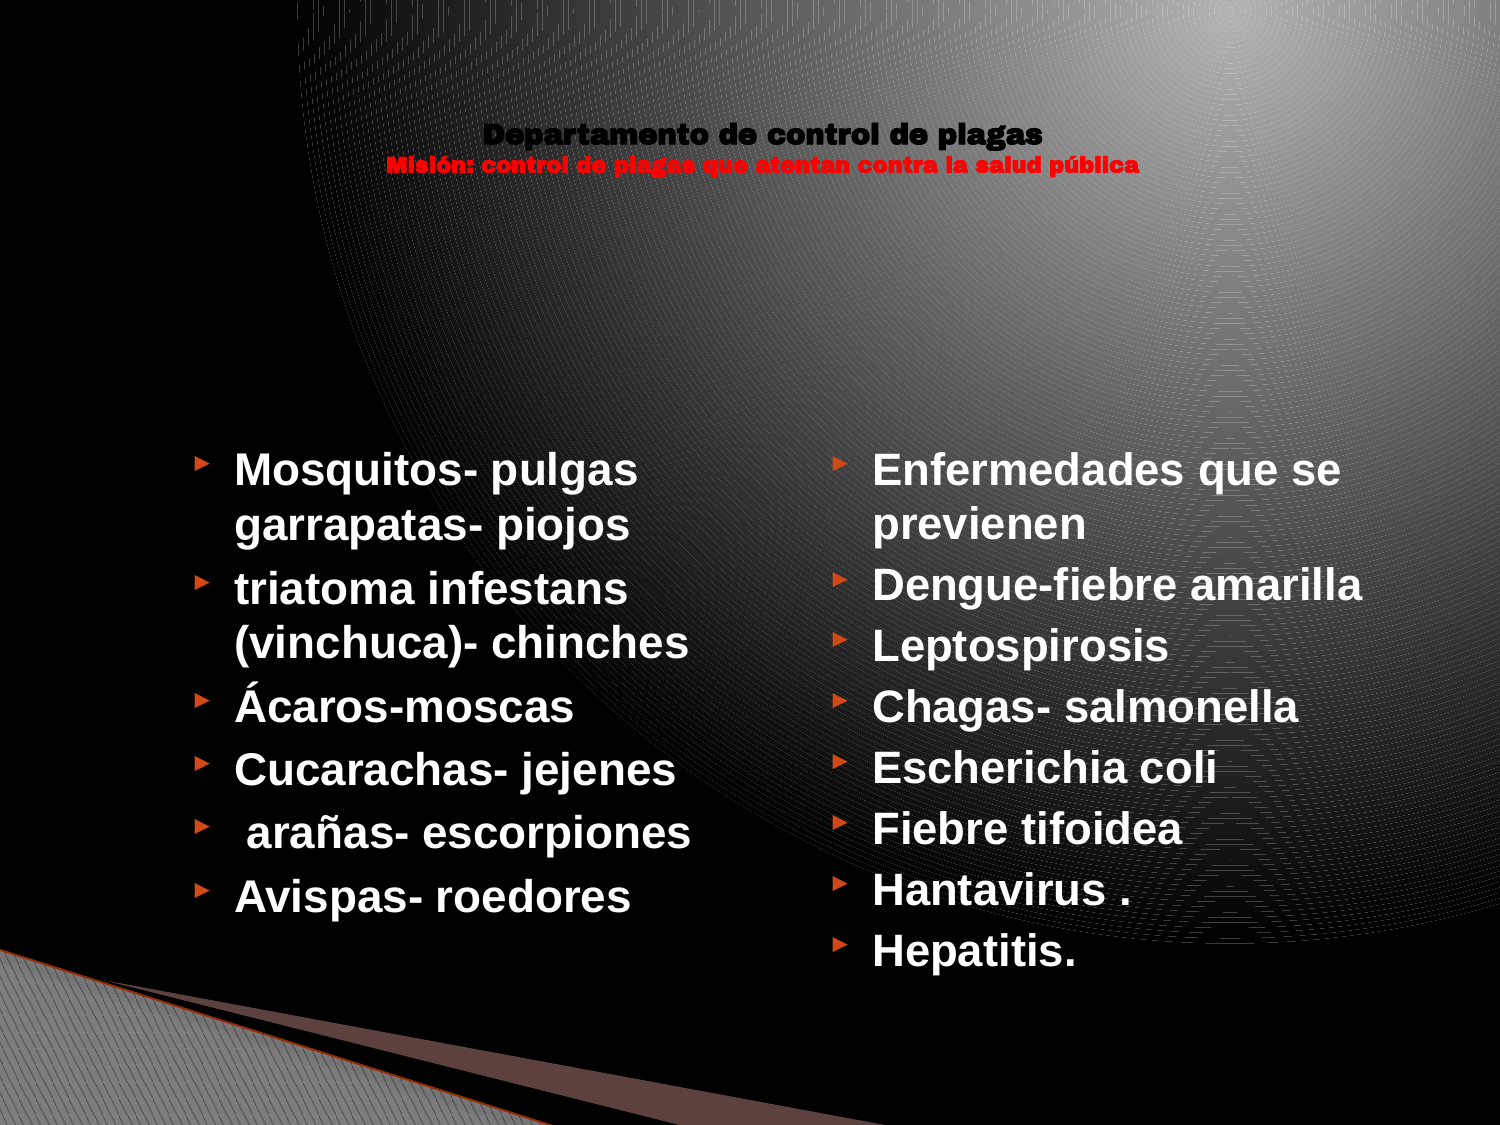

# Departamento de control de plagas Misión: control de plagas que atentan contra la salud pública
Mosquitos- pulgas garrapatas- piojos
triatoma infestans (vinchuca)- chinches
Ácaros-moscas
Cucarachas- jejenes
 arañas- escorpiones
Avispas- roedores
Enfermedades que se previenen
Dengue-fiebre amarilla
Leptospirosis
Chagas- salmonella
Escherichia coli
Fiebre tifoidea
Hantavirus .
Hepatitis.